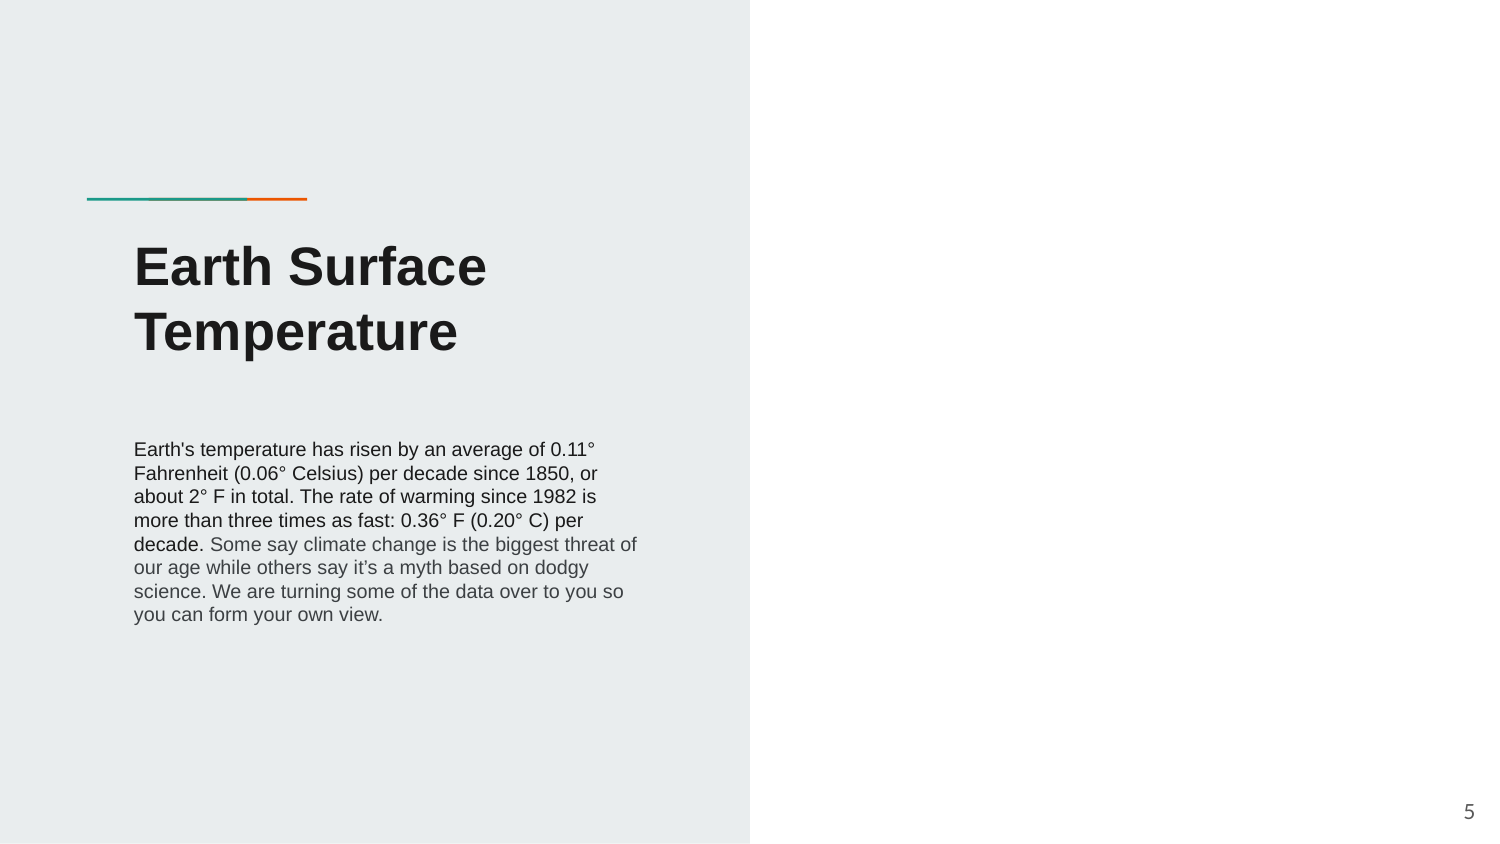

# Earth Surface Temperature

Earth's temperature has risen by an average of 0.11° Fahrenheit (0.06° Celsius) per decade since 1850, or about 2° F in total. The rate of warming since 1982 is more than three times as fast: 0.36° F (0.20° C) per decade. Some say climate change is the biggest threat of our age while others say it’s a myth based on dodgy science. We are turning some of the data over to you so you can form your own view.
5